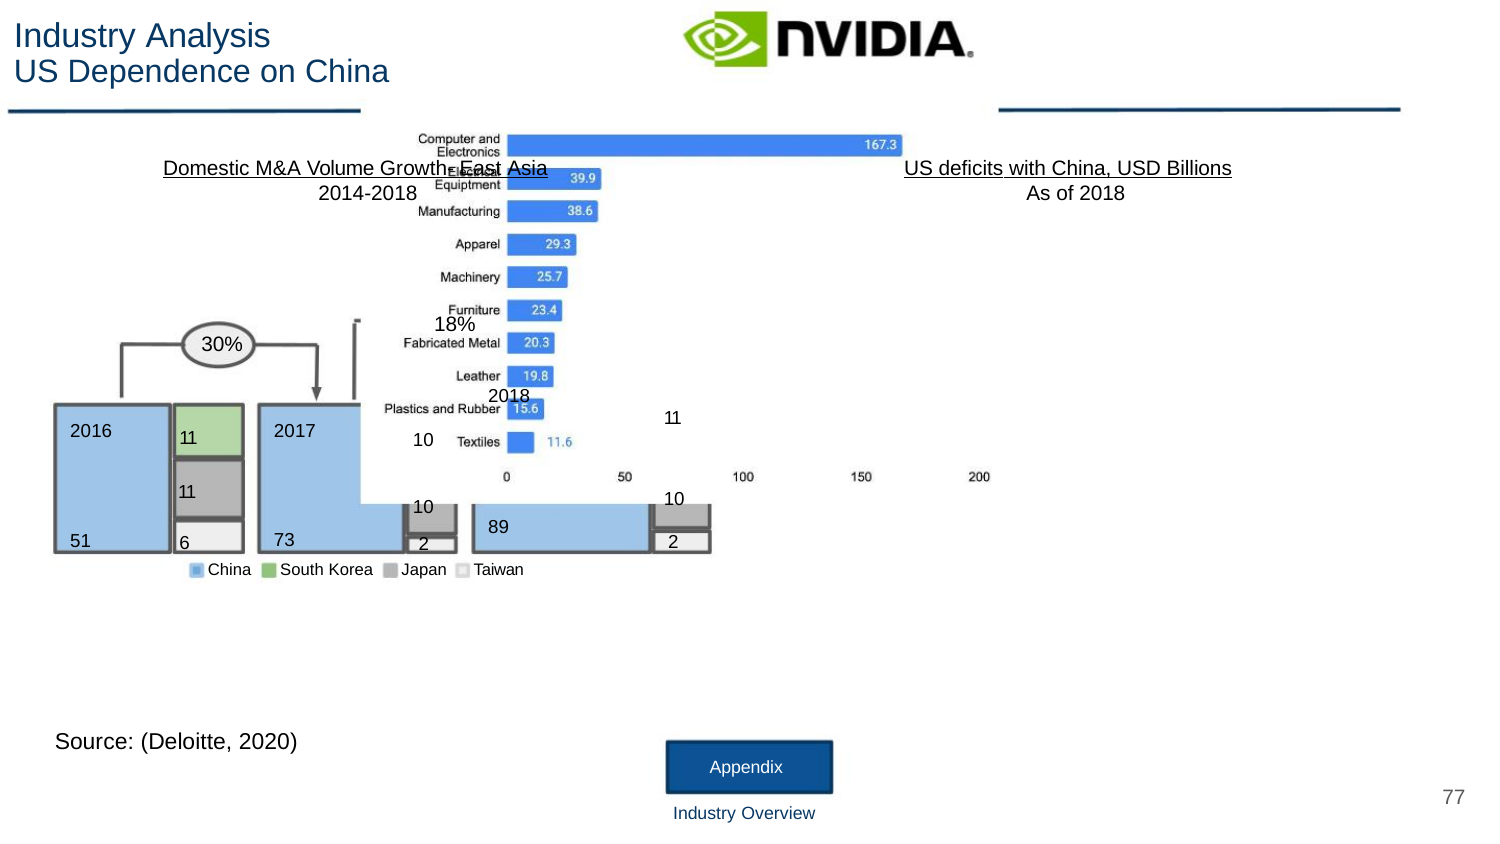

Industry Analysis
US Dependence on China
Domestic M&A Volume Growth- East Asia
2014-2018
US deﬁcits with China, USD Billions
As of 2018
18%
30%
2018
89
11
2016
51
2017
11
10
11
6
10
2
10
73
2
China
South Korea
Japan
Taiwan
Source: (Deloitte, 2020)
Appendix
Industry Overview
77